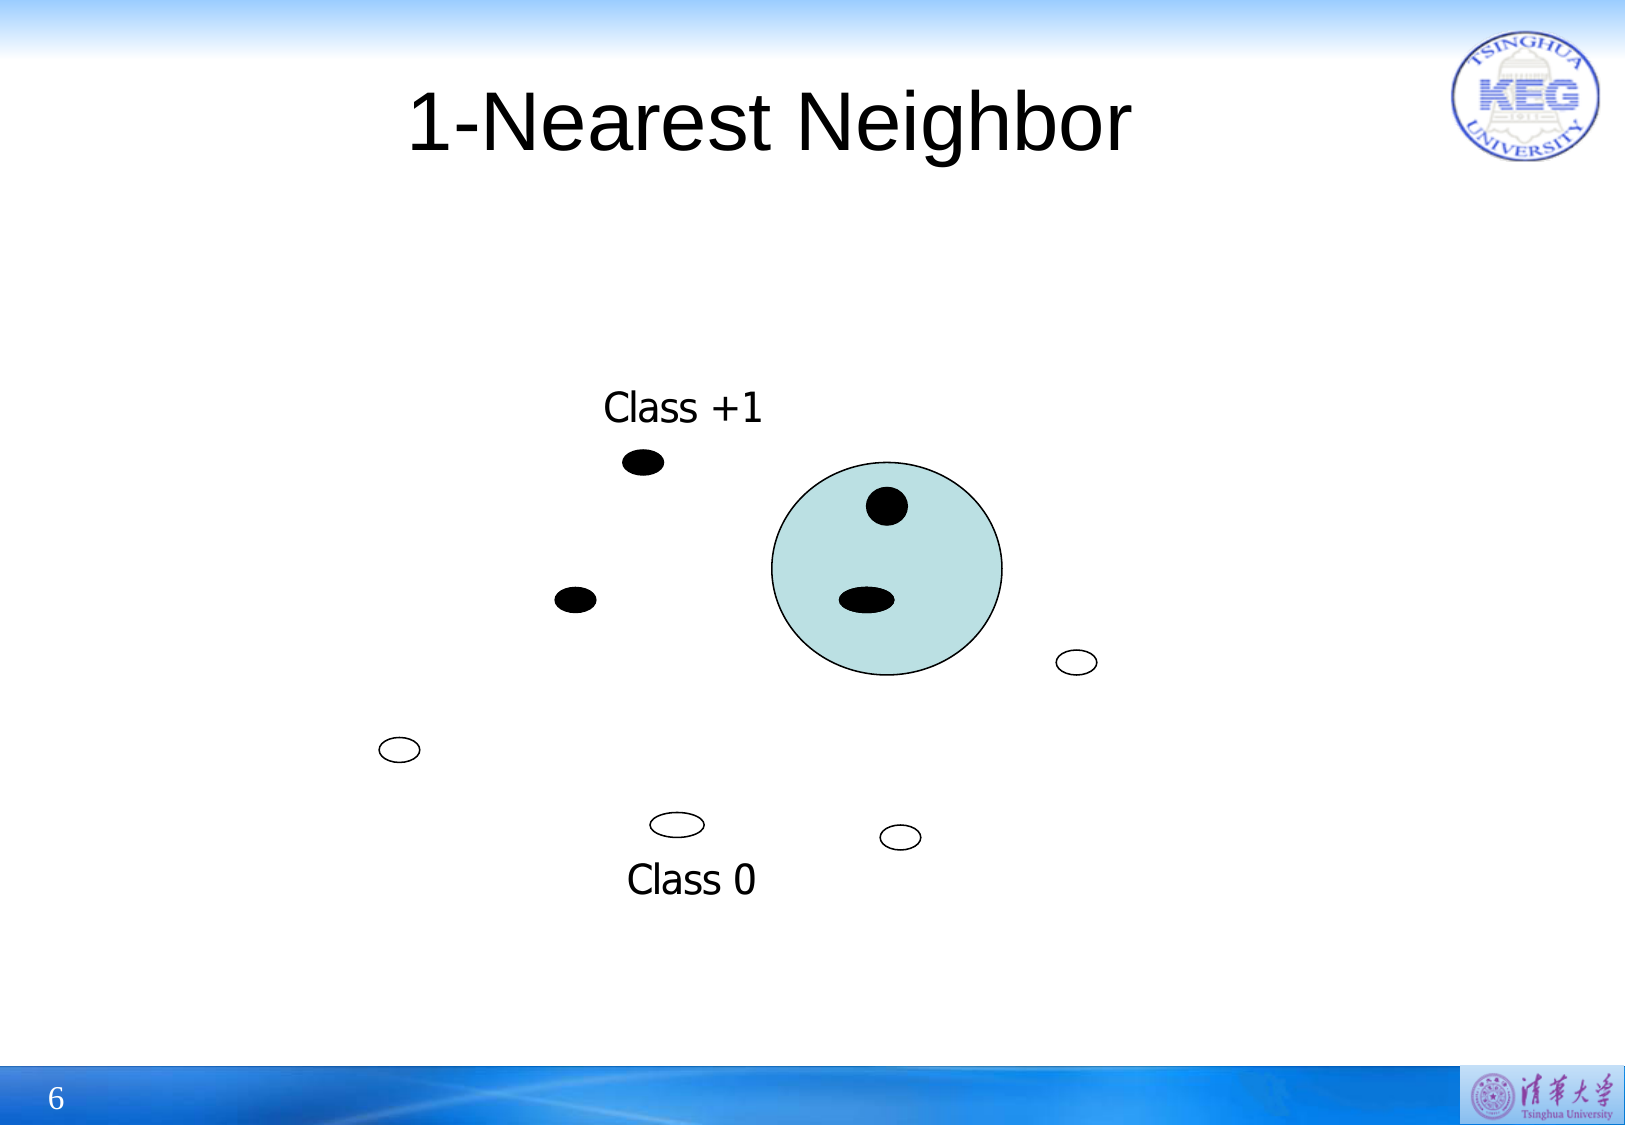

# 1-Nearest Neighbor
Class +1

Class 0